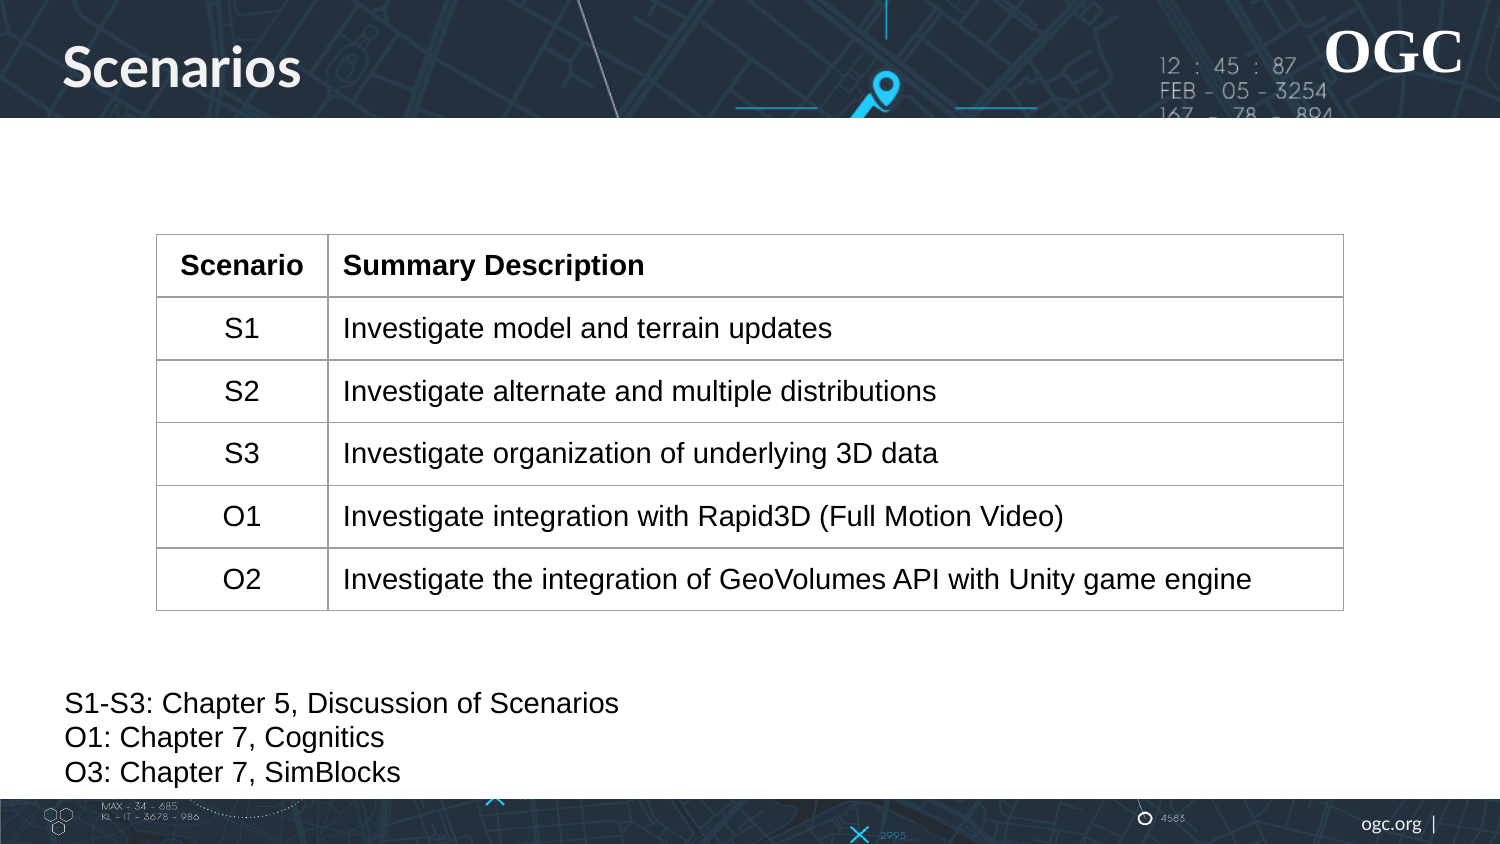

# Scenarios
| Scenario | Summary Description |
| --- | --- |
| S1 | Investigate model and terrain updates |
| S2 | Investigate alternate and multiple distributions |
| S3 | Investigate organization of underlying 3D data |
| O1 | Investigate integration with Rapid3D (Full Motion Video) |
| O2 | Investigate the integration of GeoVolumes API with Unity game engine |
S1-S3: Chapter 5, Discussion of Scenarios
O1: Chapter 7, Cognitics
O3: Chapter 7, SimBlocks